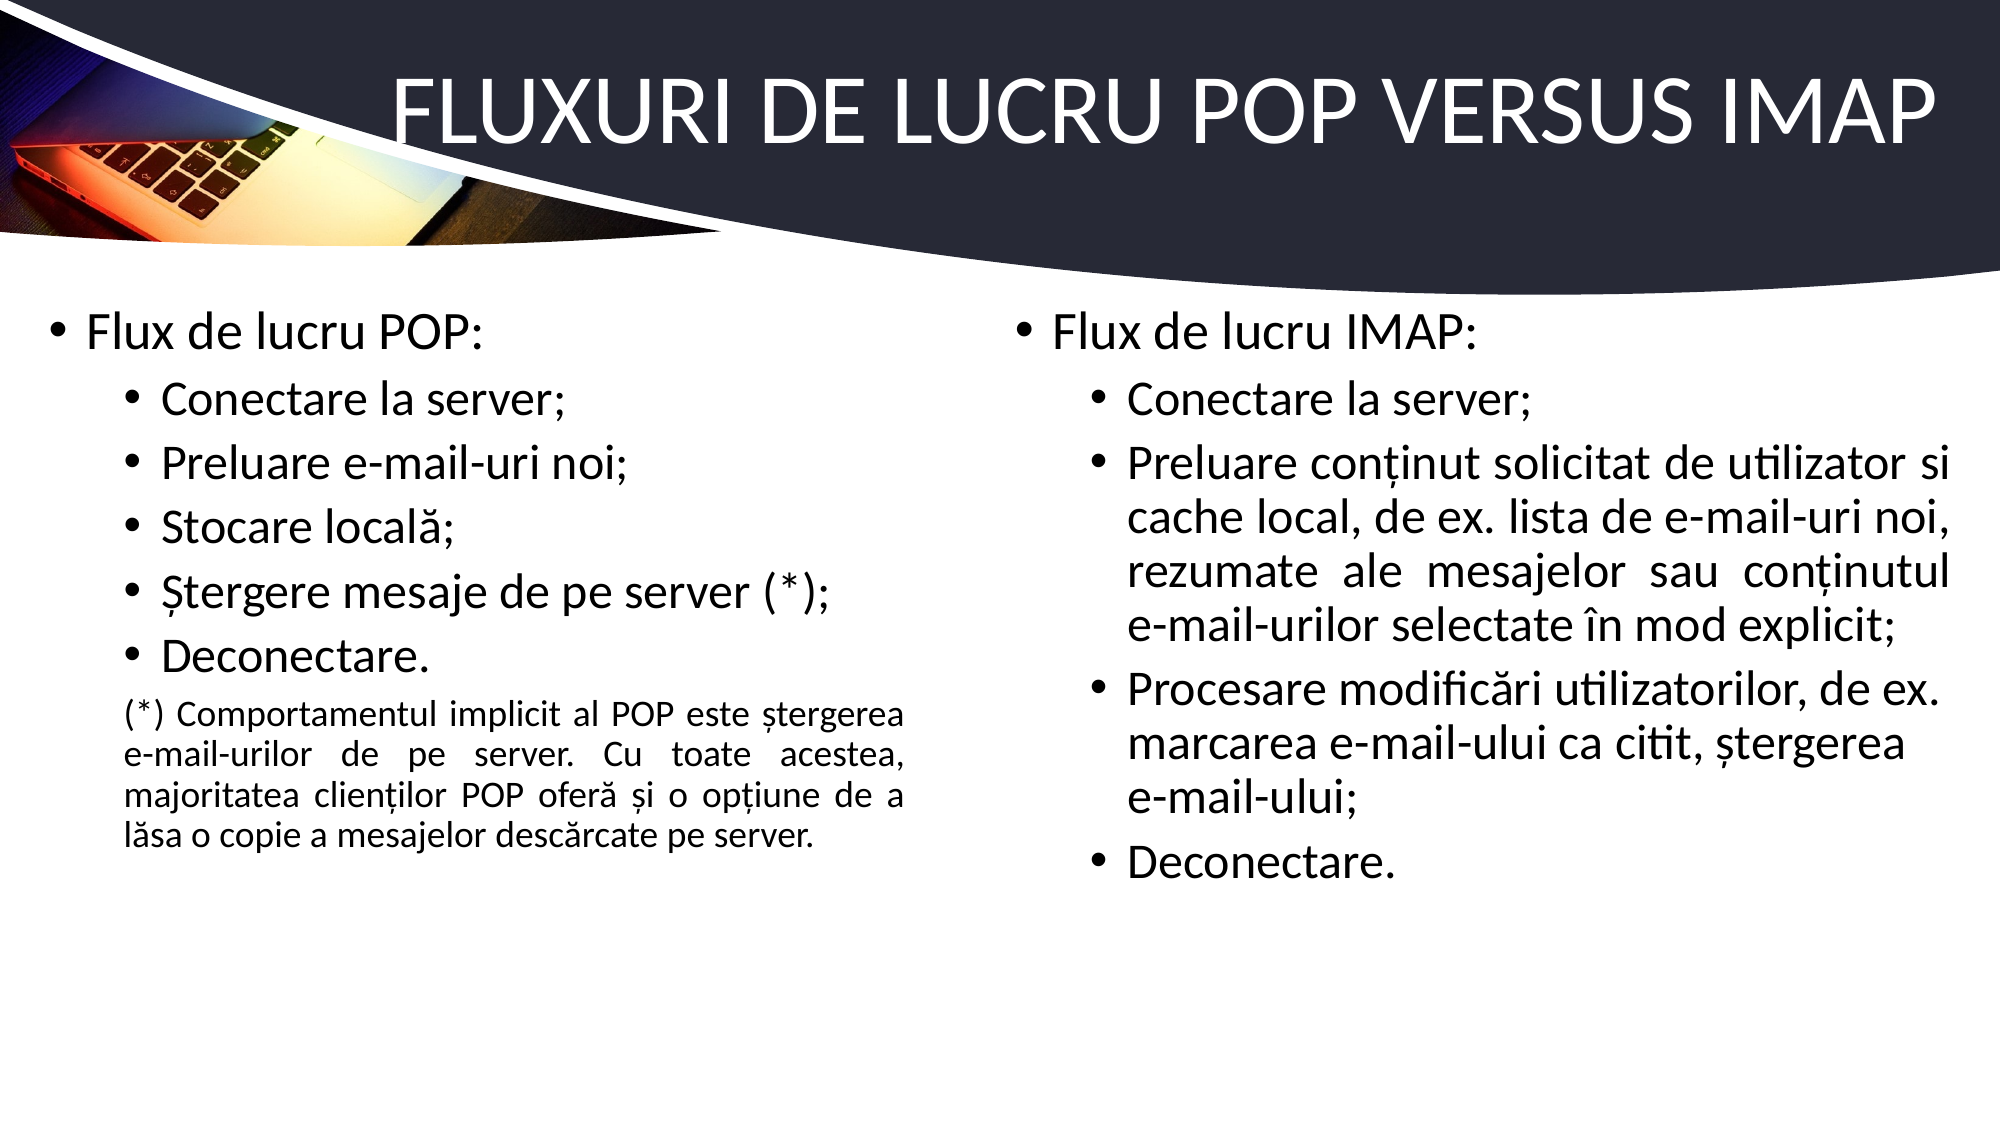

# Fluxuri de lucru POP versus IMAP
Flux de lucru IMAP:
Conectare la server;
Preluare conținut solicitat de utilizator si cache local, de ex. lista de e-mail-uri noi, rezumate ale mesajelor sau conținutul e-mail-urilor selectate în mod explicit;
Procesare modificări utilizatorilor, de ex. marcarea e-mail-ului ca citit, ștergerea e-mail-ului;
Deconectare.
Flux de lucru POP:
Conectare la server;
Preluare e-mail-uri noi;
Stocare locală;
Ștergere mesaje de pe server (*);
Deconectare.
(*) Comportamentul implicit al POP este ștergerea e-mail-urilor de pe server. Cu toate acestea, majoritatea clienților POP oferă și o opțiune de a lăsa o copie a mesajelor descărcate pe server.